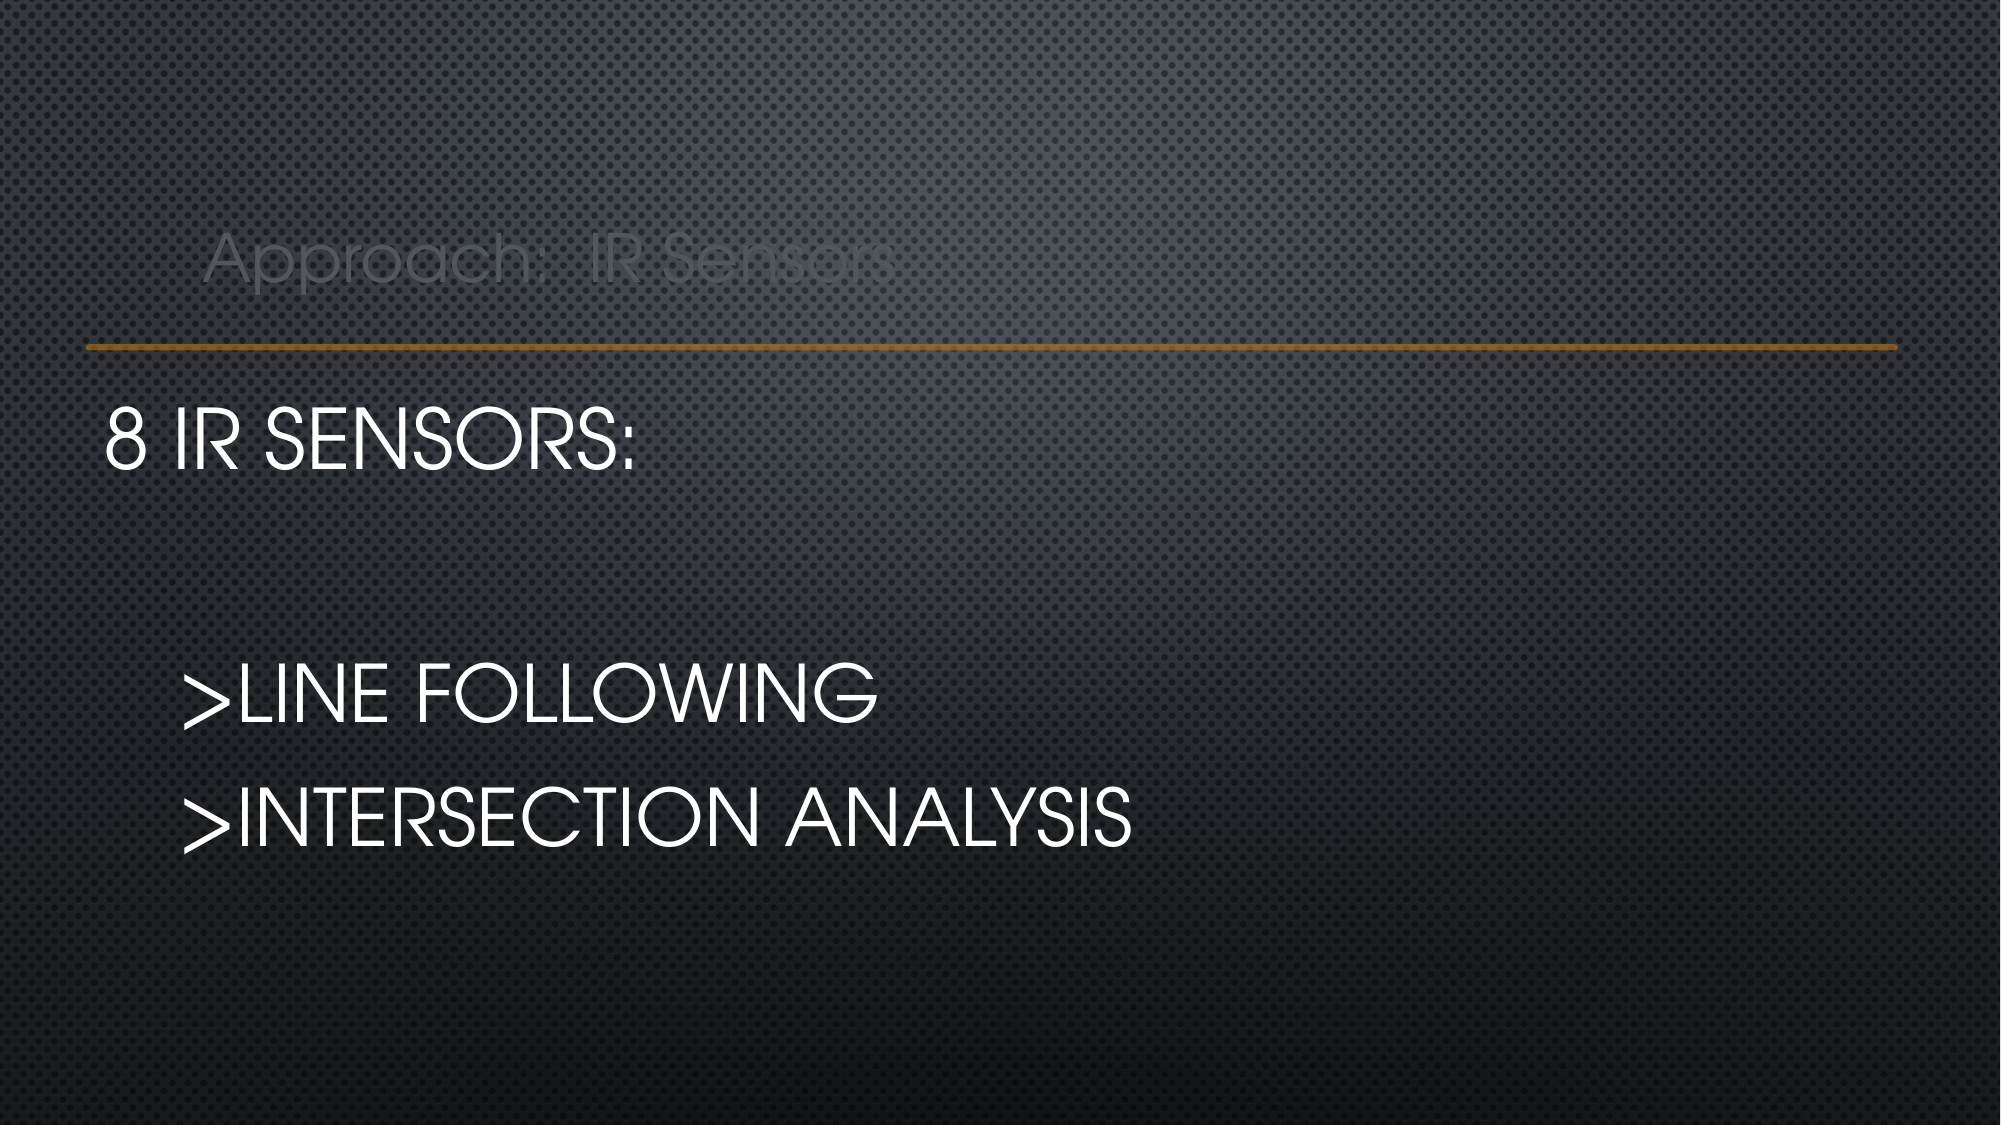

# Approach:  IR Sensors
8 IR sensors:

>Line following
>Intersection analysis